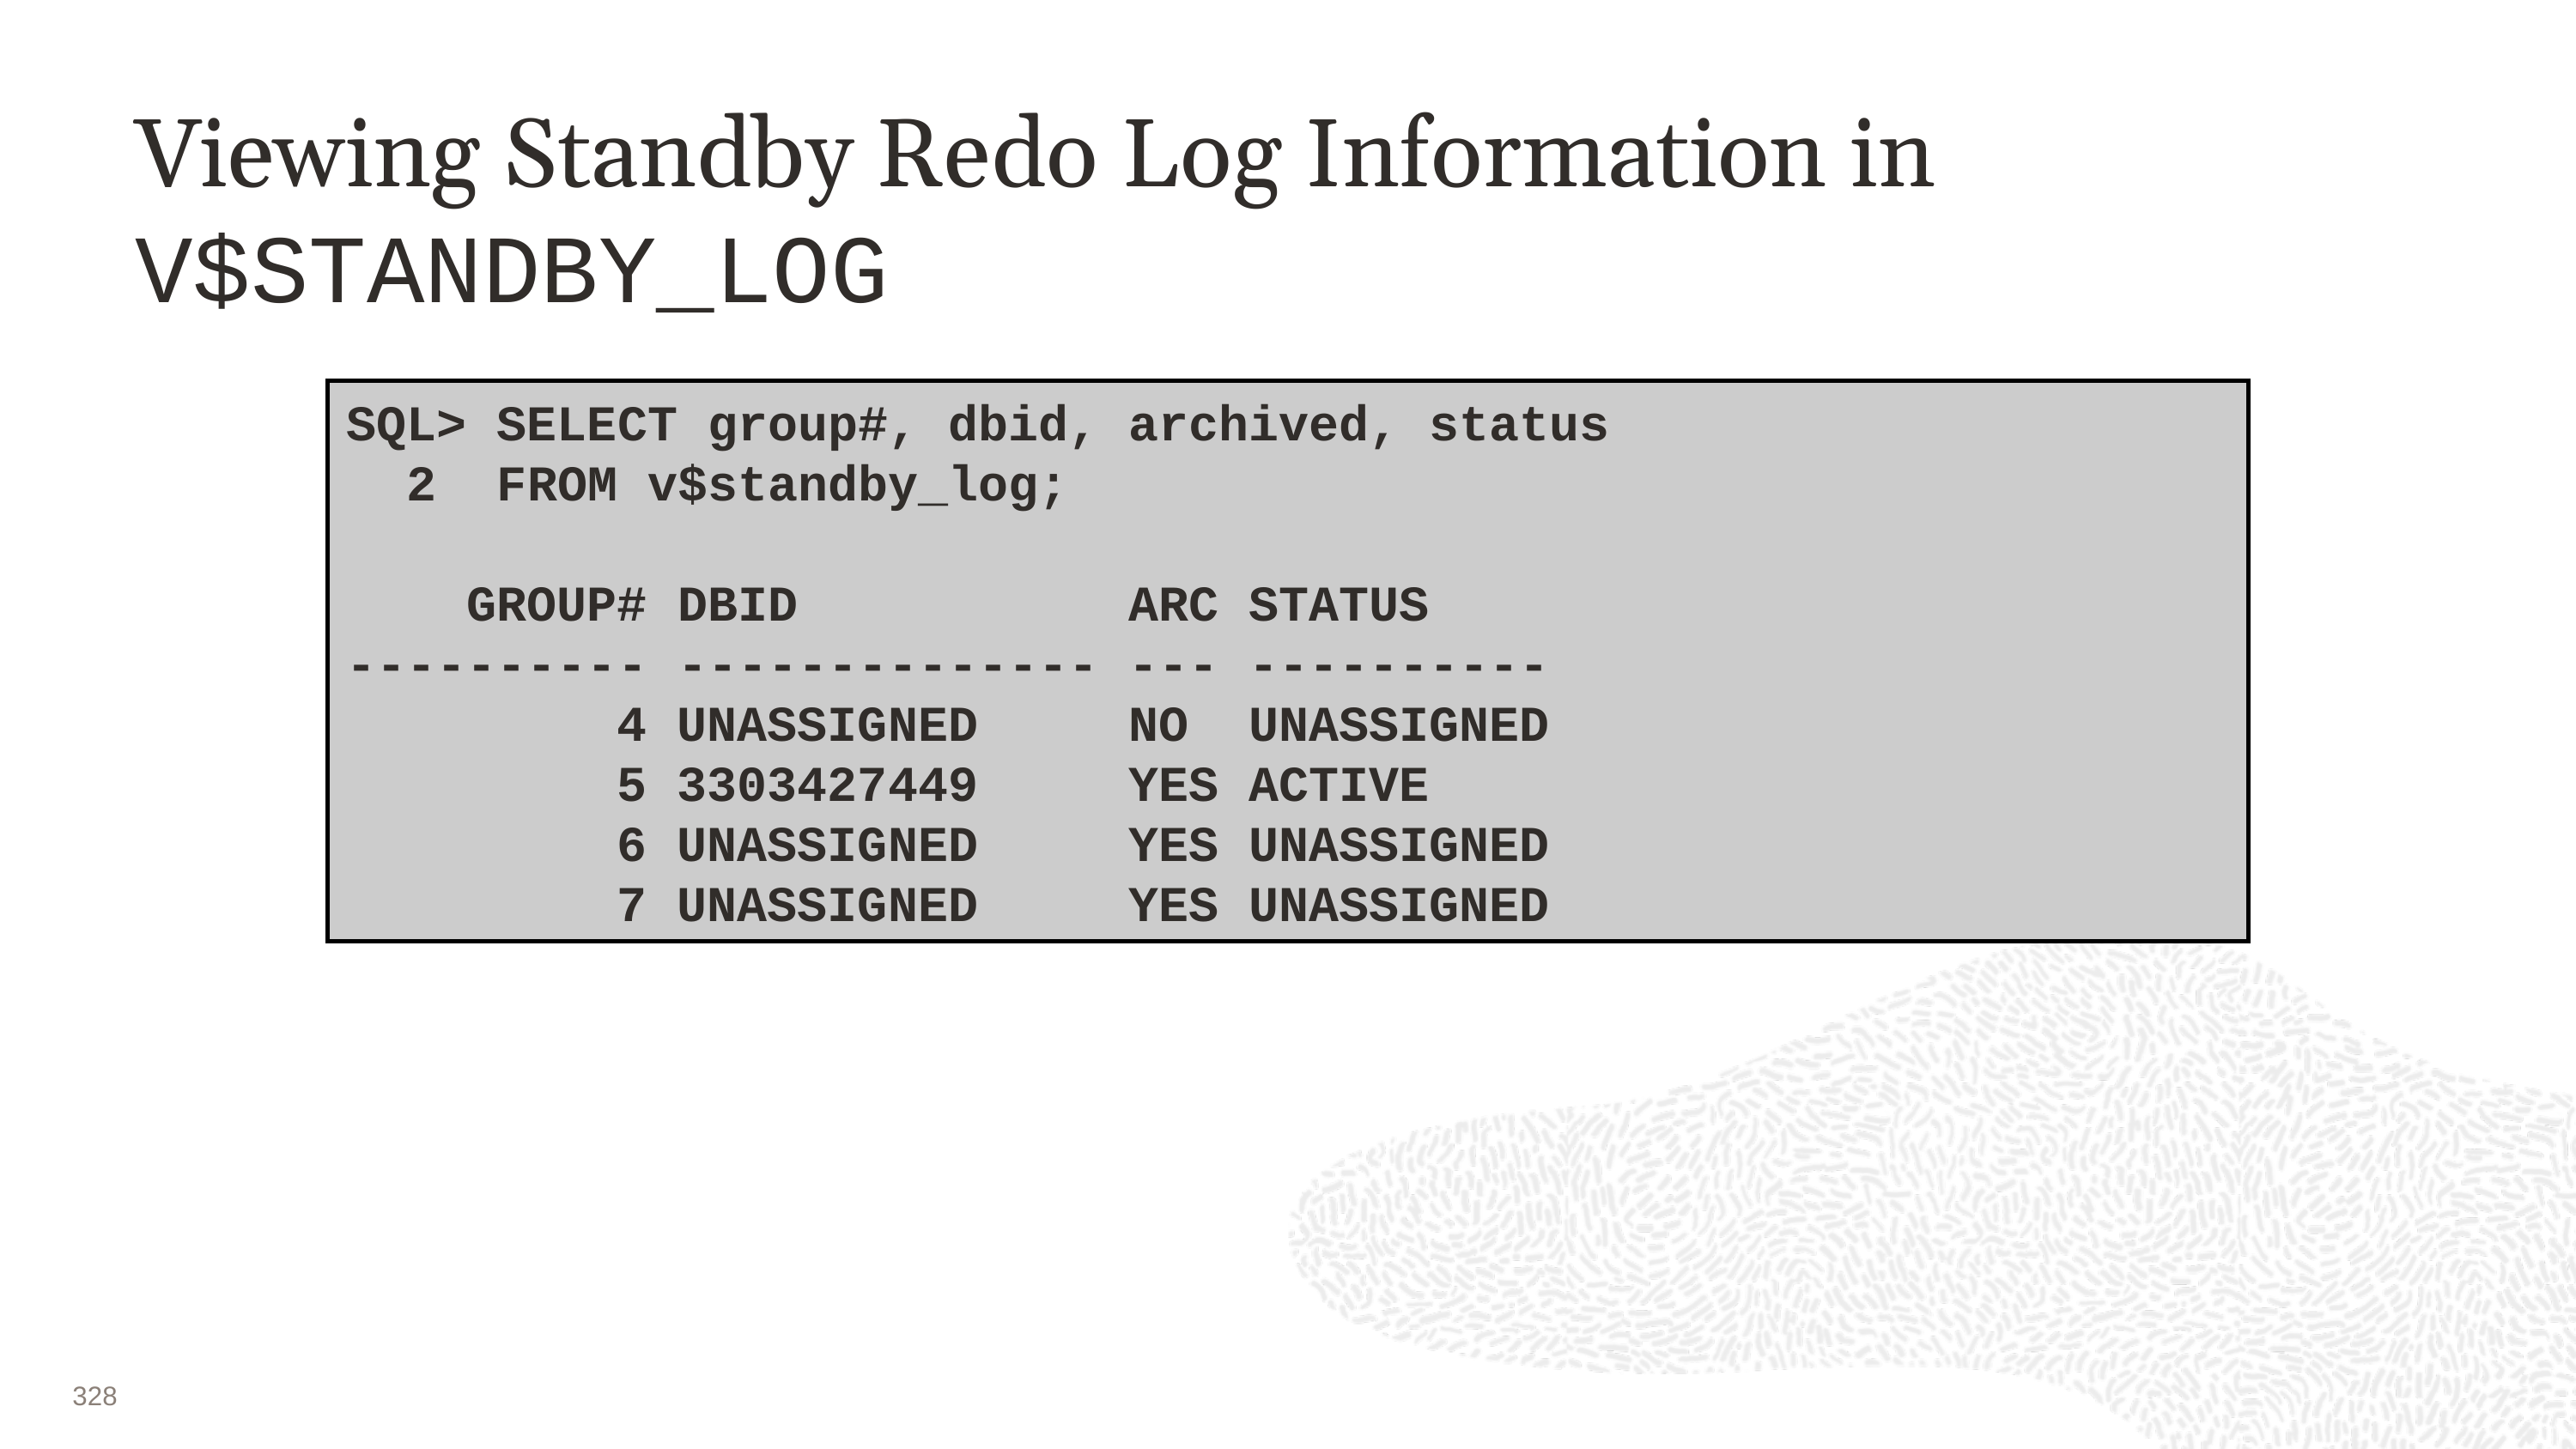

# Viewing Standby Redo Log Information in V$STANDBY_LOG
SQL> SELECT group#, dbid, archived, status
  2  FROM v$standby_log;

    GROUP# DBID           ARC STATUS
---------- -------------- --- ----------
         4 UNASSIGNED     NO  UNASSIGNED
         5 3303427449     YES ACTIVE
         6 UNASSIGNED     YES UNASSIGNED
         7 UNASSIGNED     YES UNASSIGNED